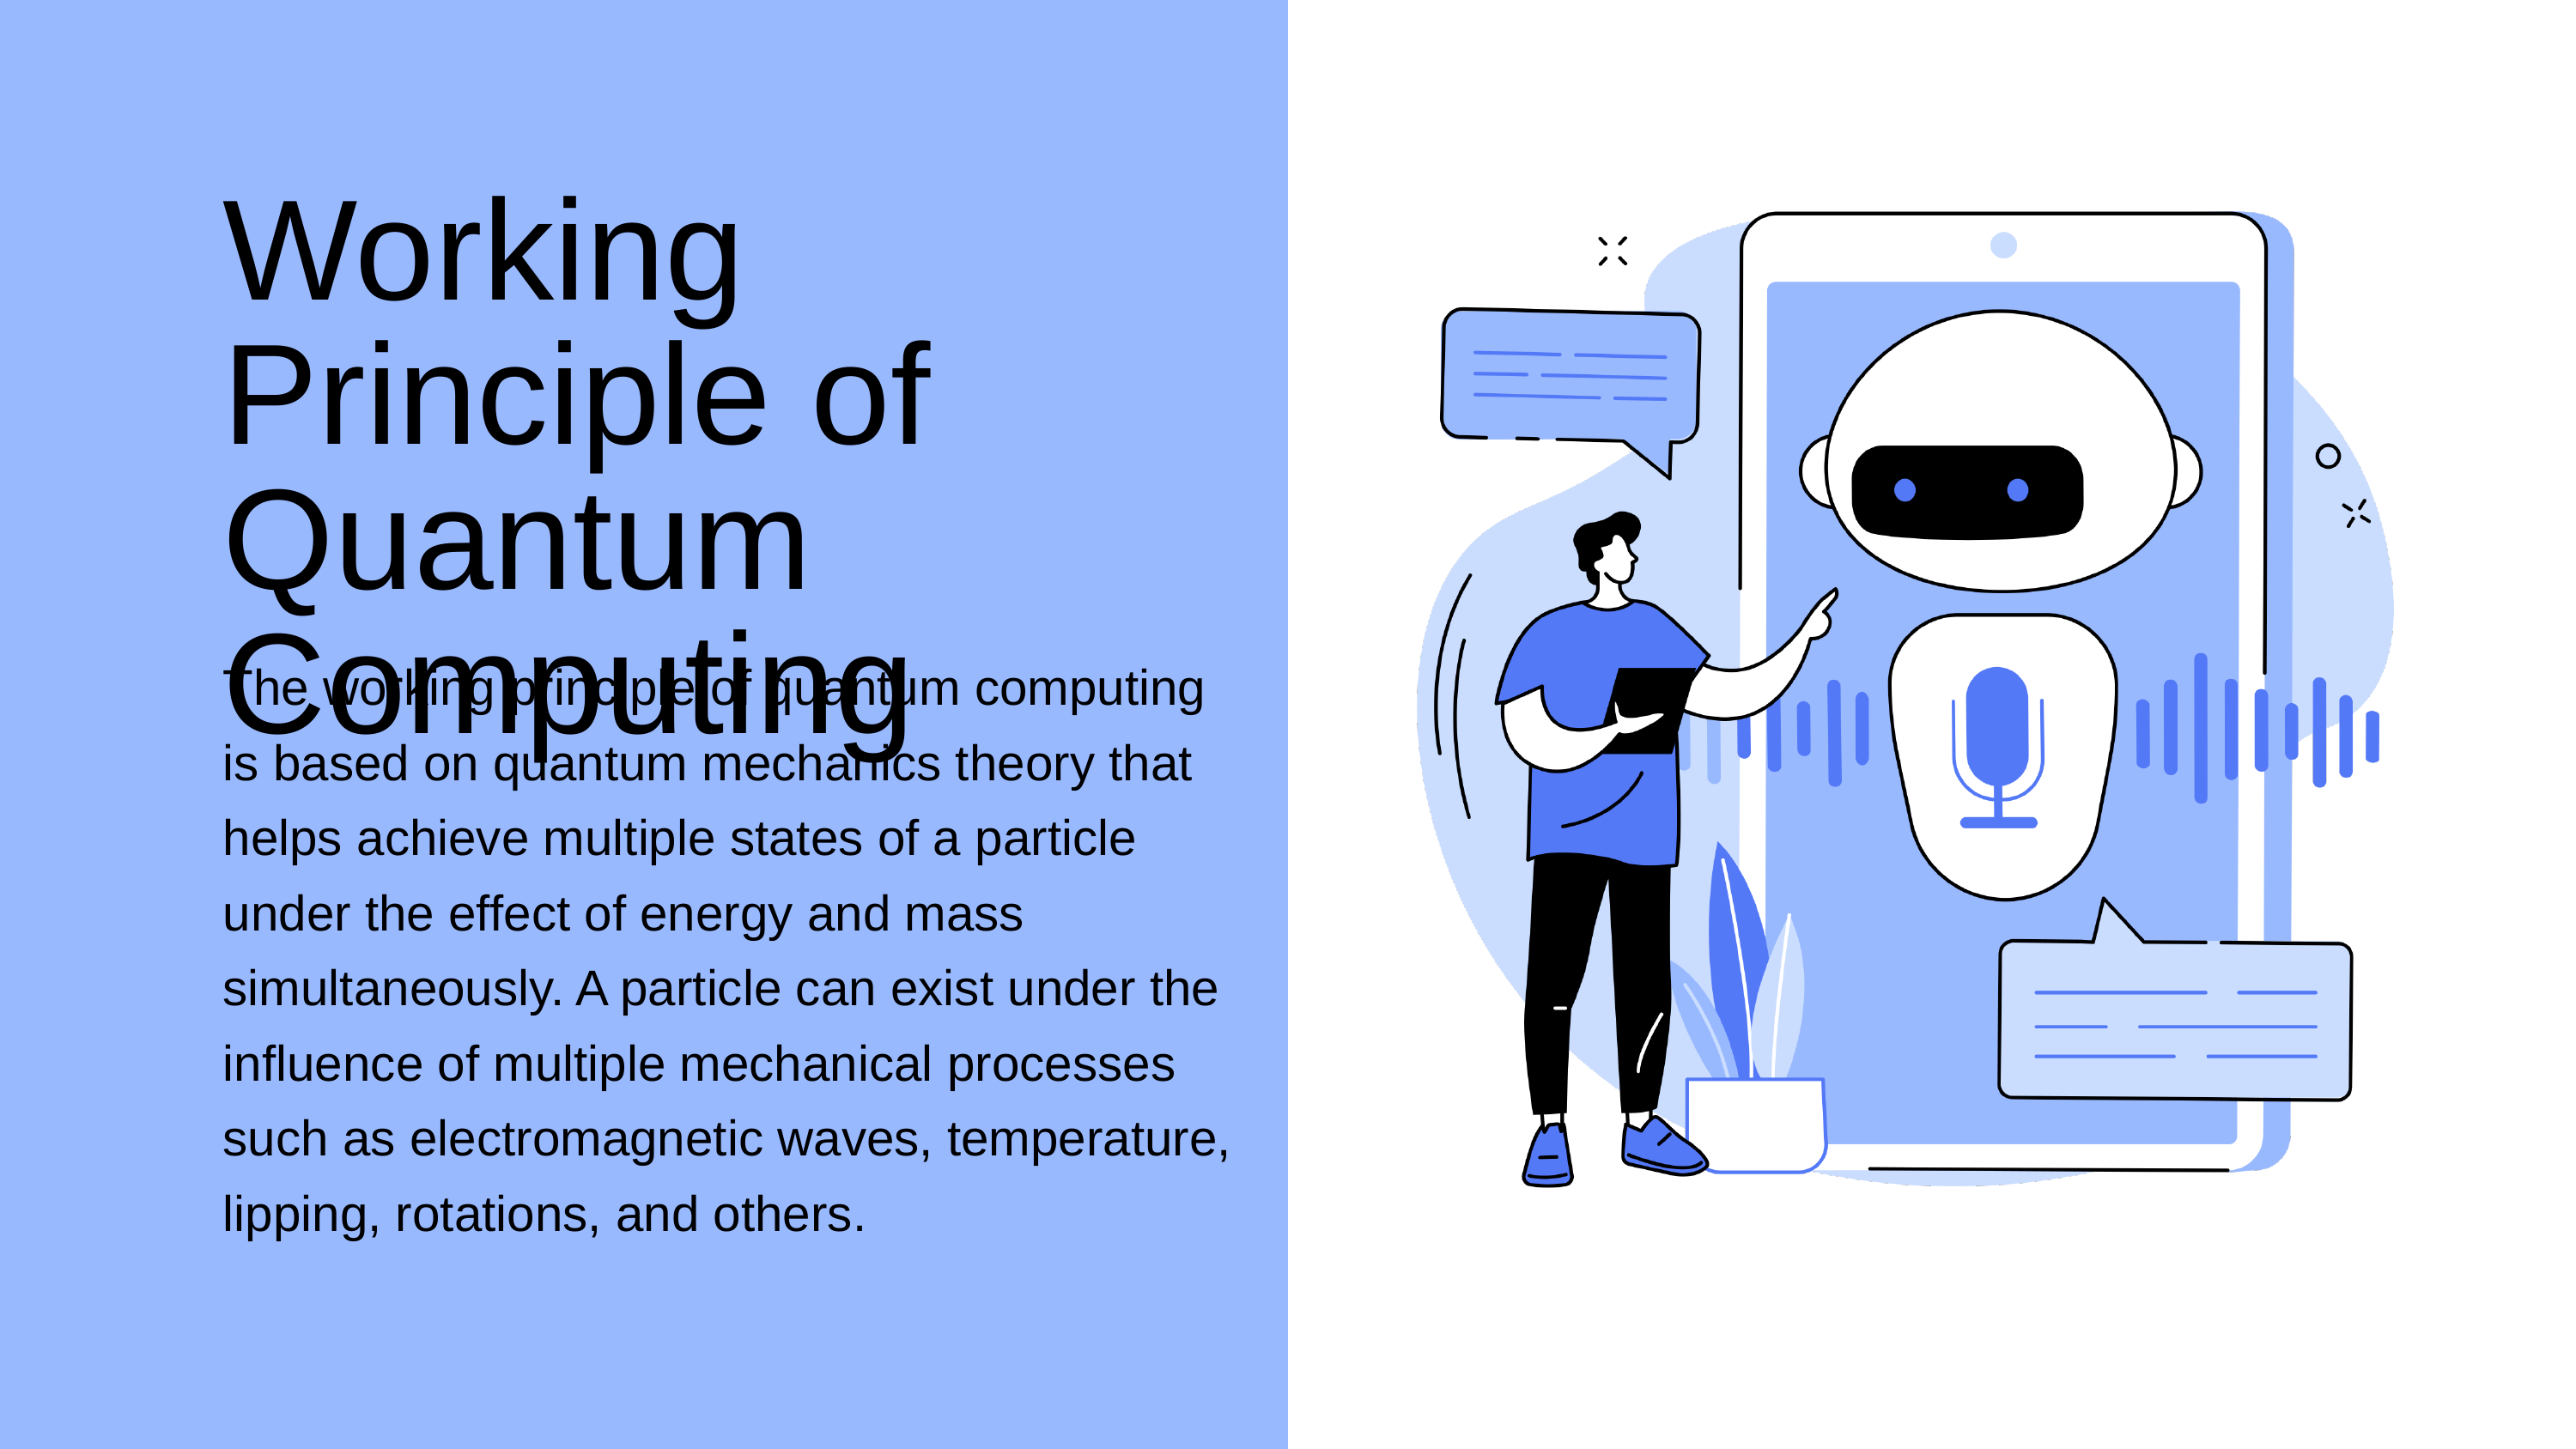

Working Principle of Quantum Computing

The working principle of quantum computing is based on quantum mechanics theory that helps achieve multiple states of a particle under the effect of energy and mass simultaneously. A particle can exist under the influence of multiple mechanical processes such as electromagnetic waves, temperature, lipping, rotations, and others.